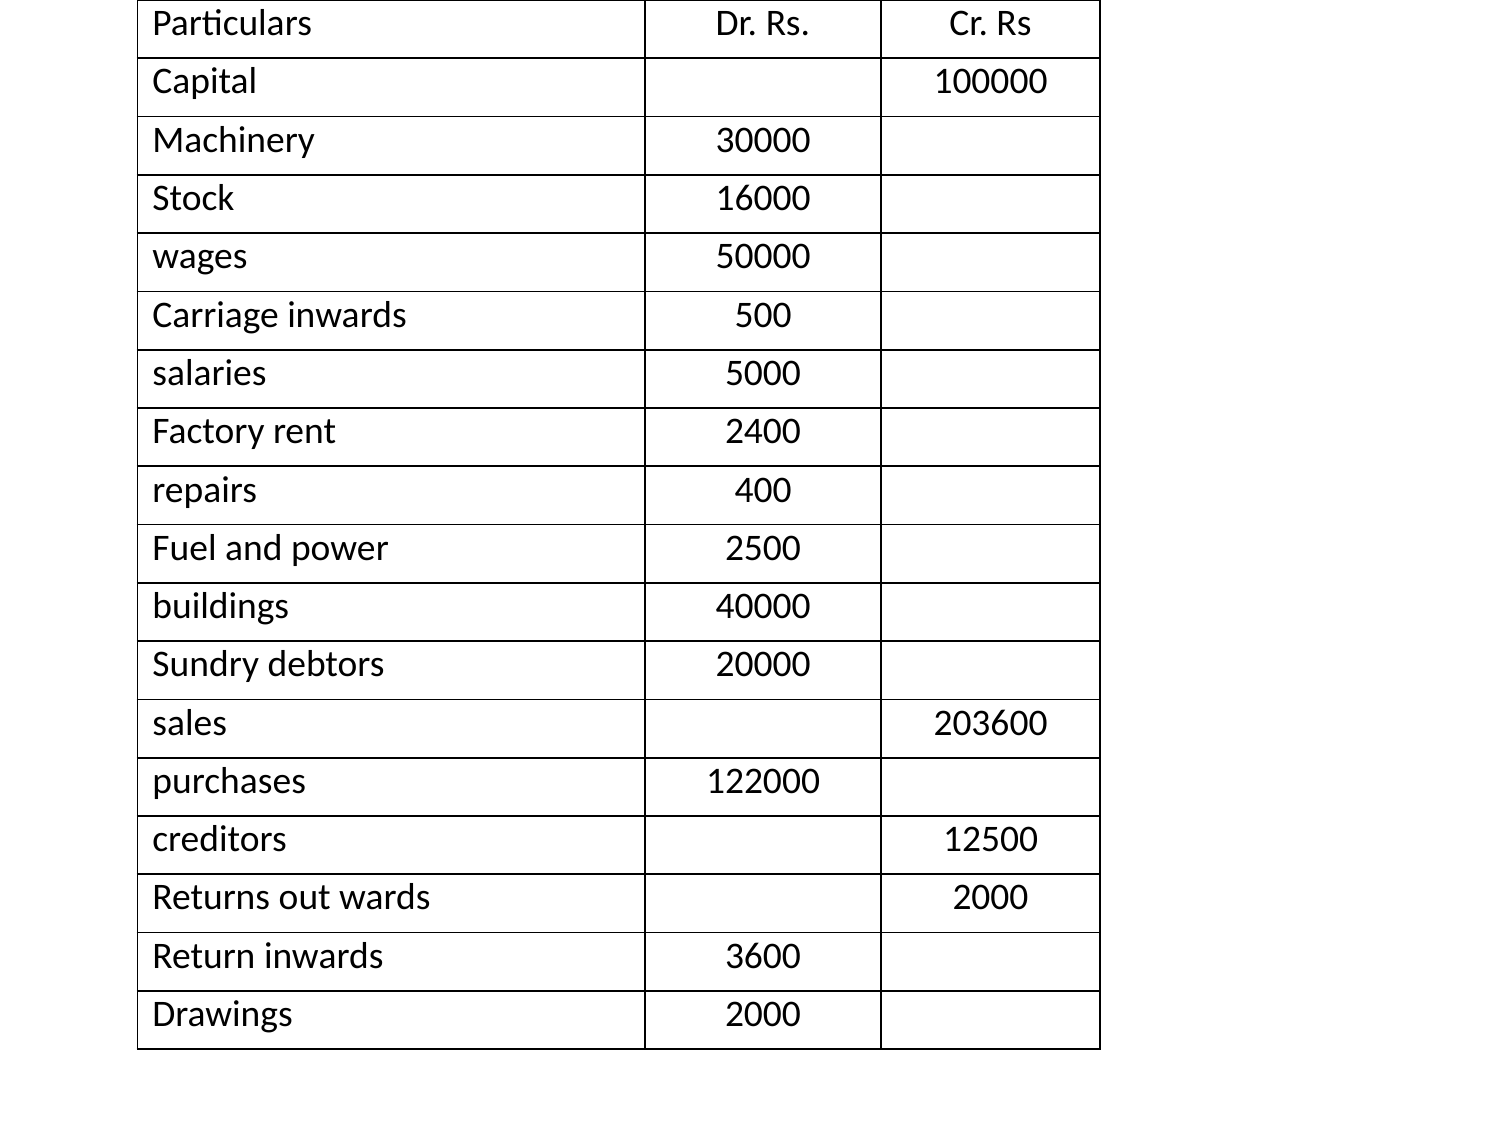

| Particulars | Dr. Rs. | Cr. Rs |
| --- | --- | --- |
| Capital |  | 100000 |
| Machinery | 30000 |  |
| Stock | 16000 |  |
| wages | 50000 |  |
| Carriage inwards | 500 |  |
| salaries | 5000 |  |
| Factory rent | 2400 |  |
| repairs | 400 |  |
| Fuel and power | 2500 |  |
| buildings | 40000 |  |
| Sundry debtors | 20000 |  |
| sales |  | 203600 |
| purchases | 122000 |  |
| creditors |  | 12500 |
| Returns out wards |  | 2000 |
| Return inwards | 3600 |  |
| Drawings | 2000 |  |
|  |  |
| --- | --- |